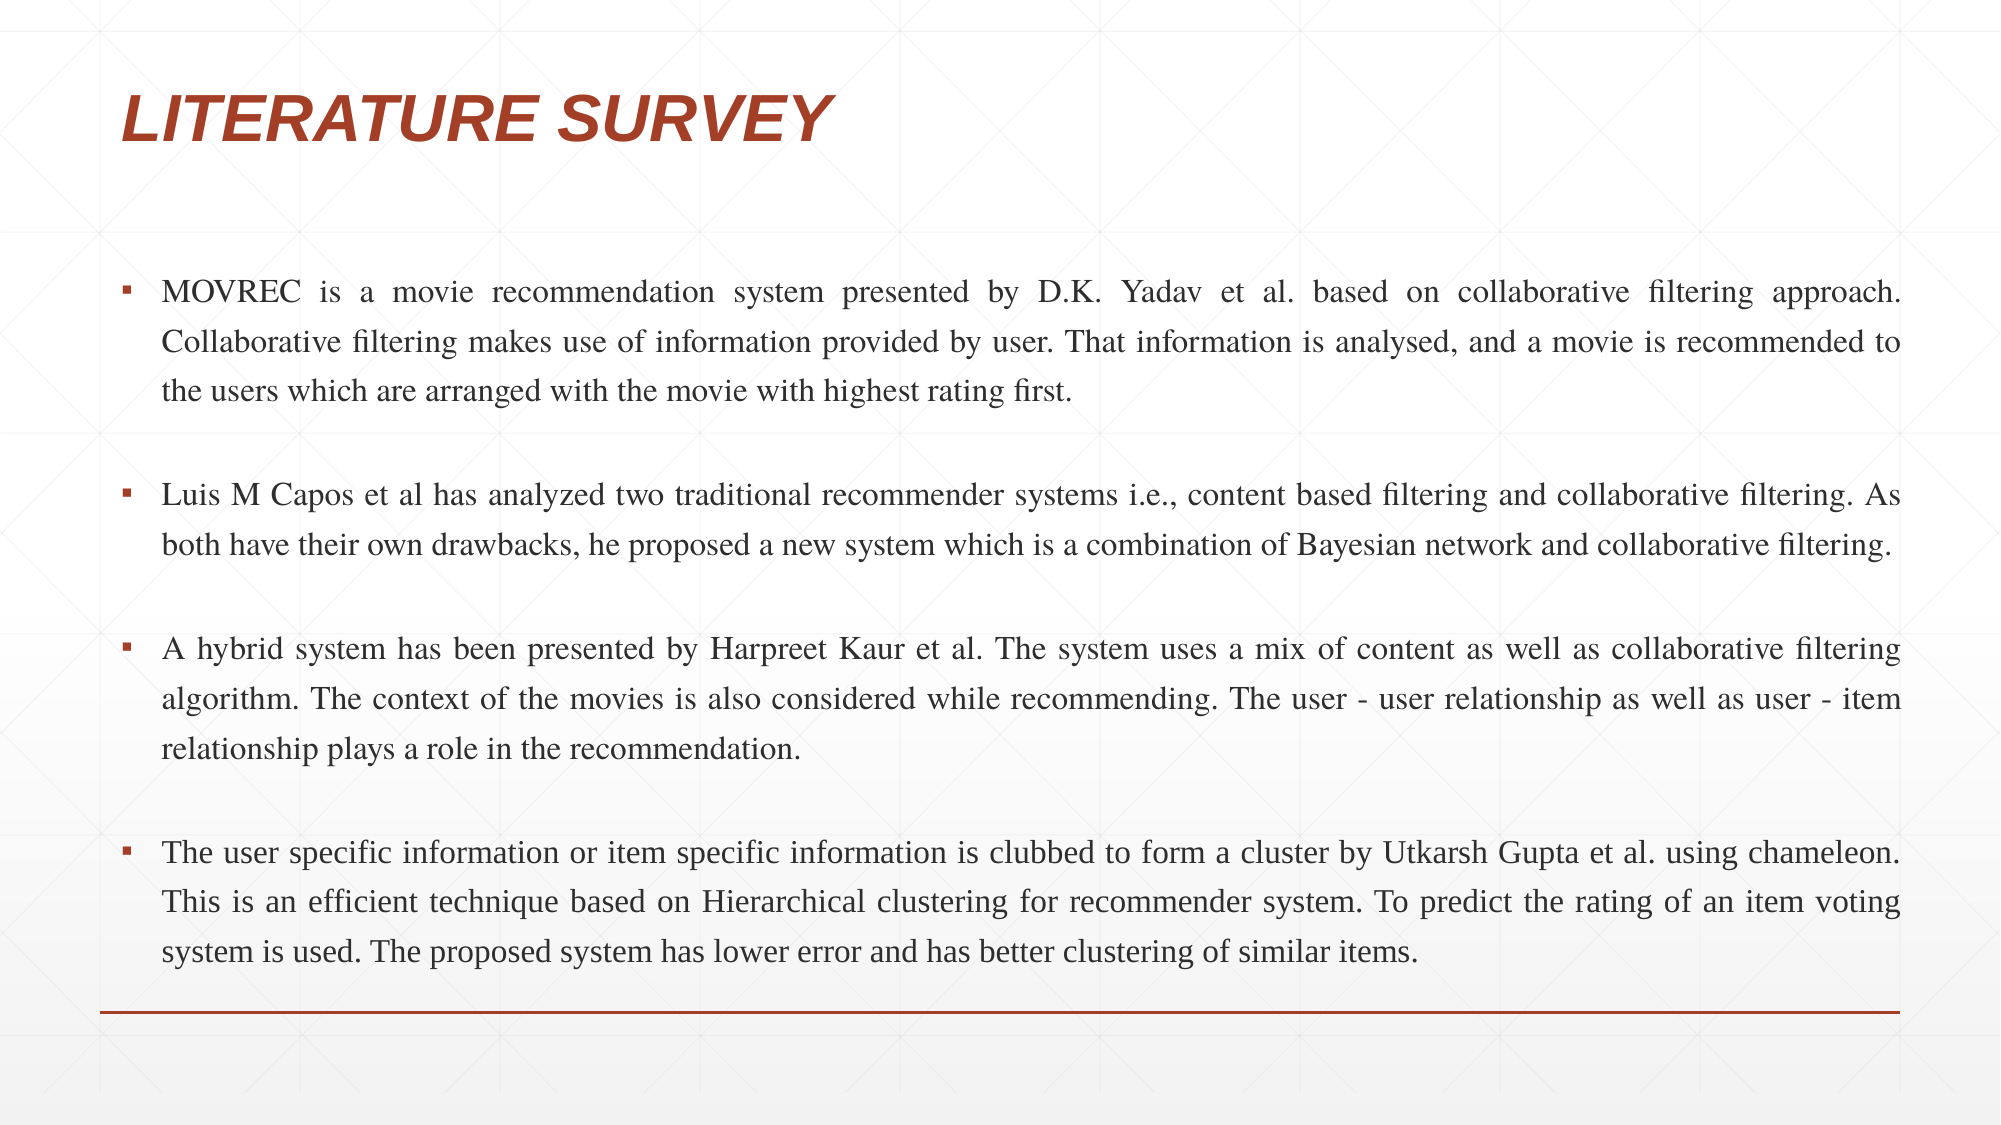

# LITERATURE SURVEY
MOVREC is a movie recommendation system presented by D.K. Yadav et al. based on collaborative filtering approach. Collaborative filtering makes use of information provided by user. That information is analysed, and a movie is recommended to the users which are arranged with the movie with highest rating first.
Luis M Capos et al has analyzed two traditional recommender systems i.e., content based filtering and collaborative filtering. As both have their own drawbacks, he proposed a new system which is a combination of Bayesian network and collaborative filtering.
A hybrid system has been presented by Harpreet Kaur et al. The system uses a mix of content as well as collaborative filtering algorithm. The context of the movies is also considered while recommending. The user - user relationship as well as user - item relationship plays a role in the recommendation.
The user specific information or item specific information is clubbed to form a cluster by Utkarsh Gupta et al. using chameleon. This is an efficient technique based on Hierarchical clustering for recommender system. To predict the rating of an item voting system is used. The proposed system has lower error and has better clustering of similar items.